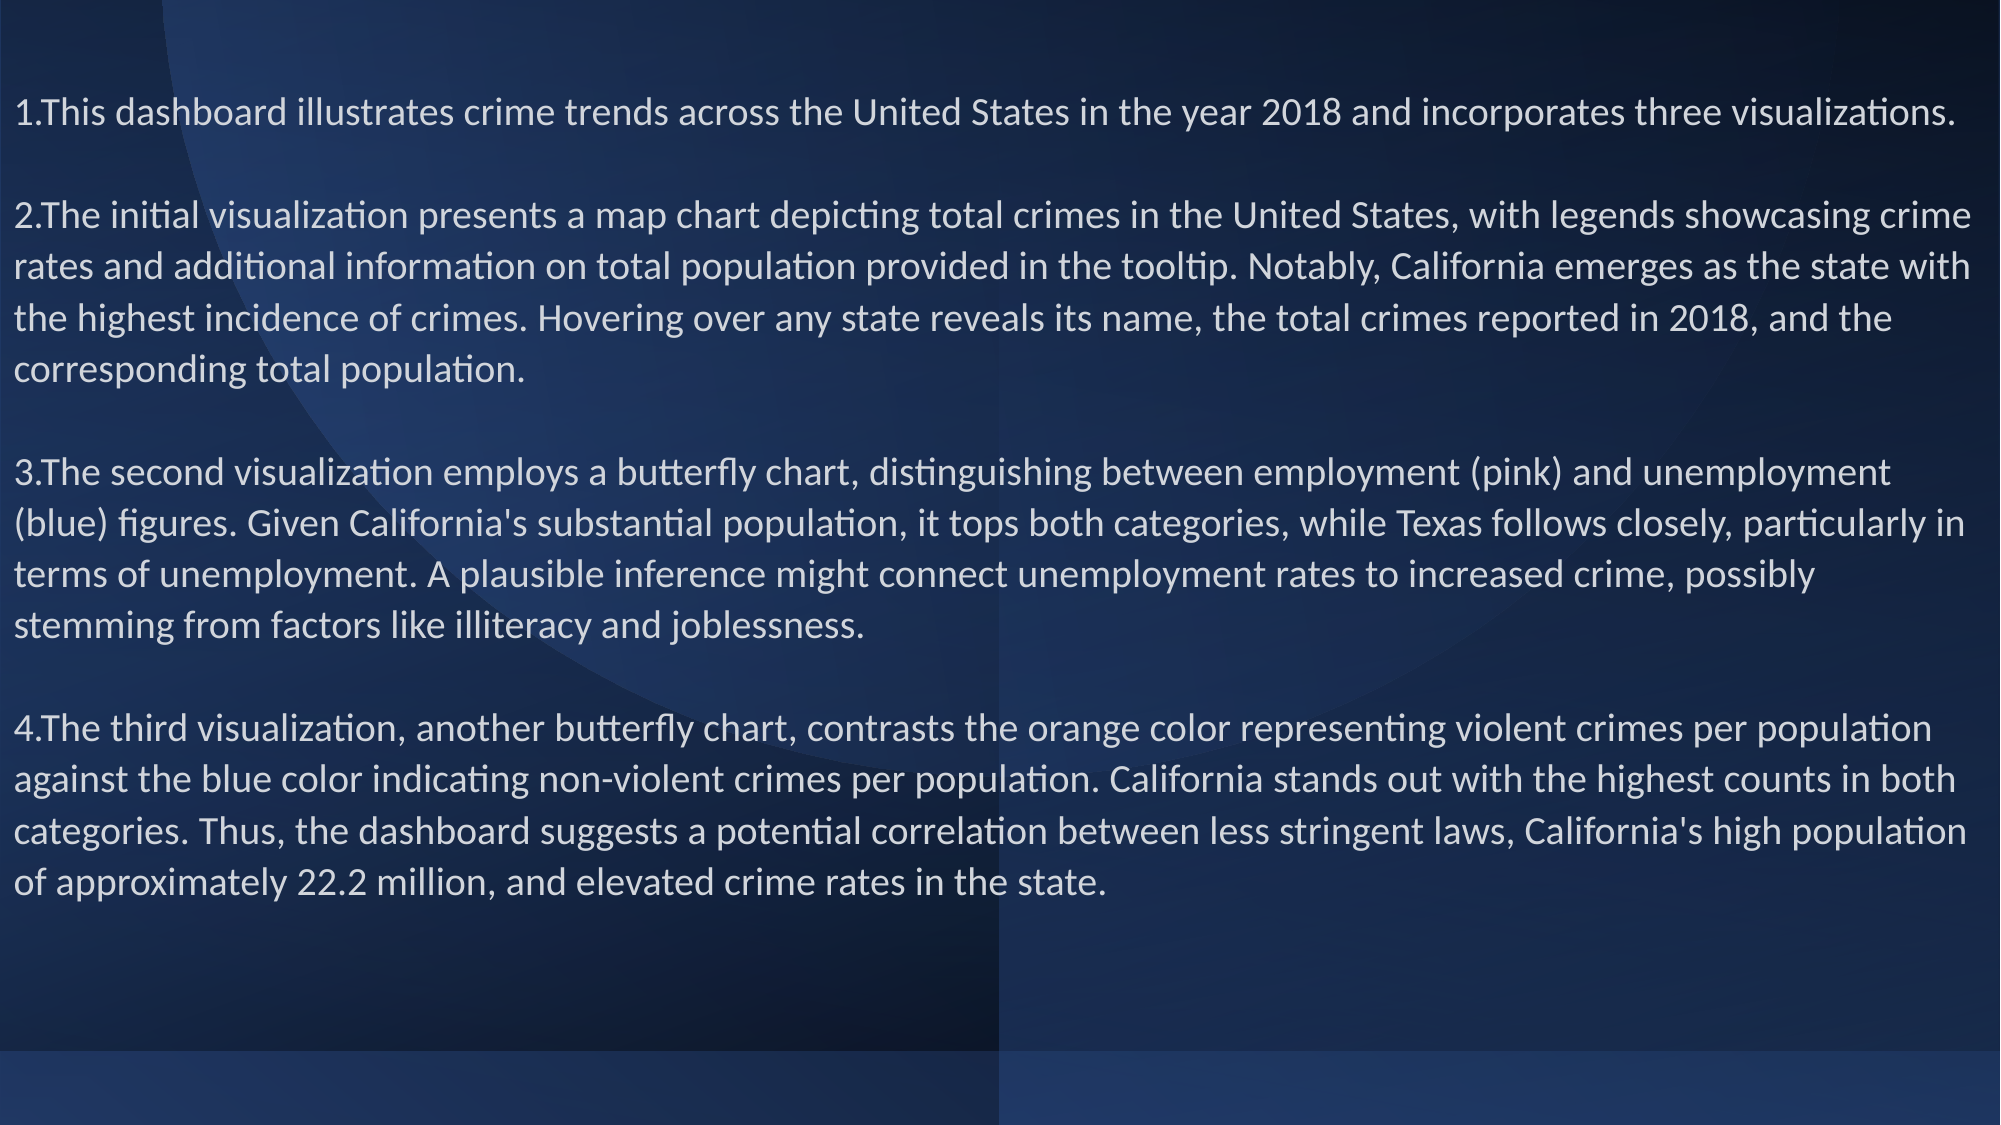

# 1.This dashboard illustrates crime trends across the United States in the year 2018 and incorporates three visualizations. 2.The initial visualization presents a map chart depicting total crimes in the United States, with legends showcasing crime rates and additional information on total population provided in the tooltip. Notably, California emerges as the state with the highest incidence of crimes. Hovering over any state reveals its name, the total crimes reported in 2018, and the corresponding total population. 3.The second visualization employs a butterfly chart, distinguishing between employment (pink) and unemployment (blue) figures. Given California's substantial population, it tops both categories, while Texas follows closely, particularly in terms of unemployment. A plausible inference might connect unemployment rates to increased crime, possibly stemming from factors like illiteracy and joblessness. 4.The third visualization, another butterfly chart, contrasts the orange color representing violent crimes per population against the blue color indicating non-violent crimes per population. California stands out with the highest counts in both categories. Thus, the dashboard suggests a potential correlation between less stringent laws, California's high population of approximately 22.2 million, and elevated crime rates in the state.